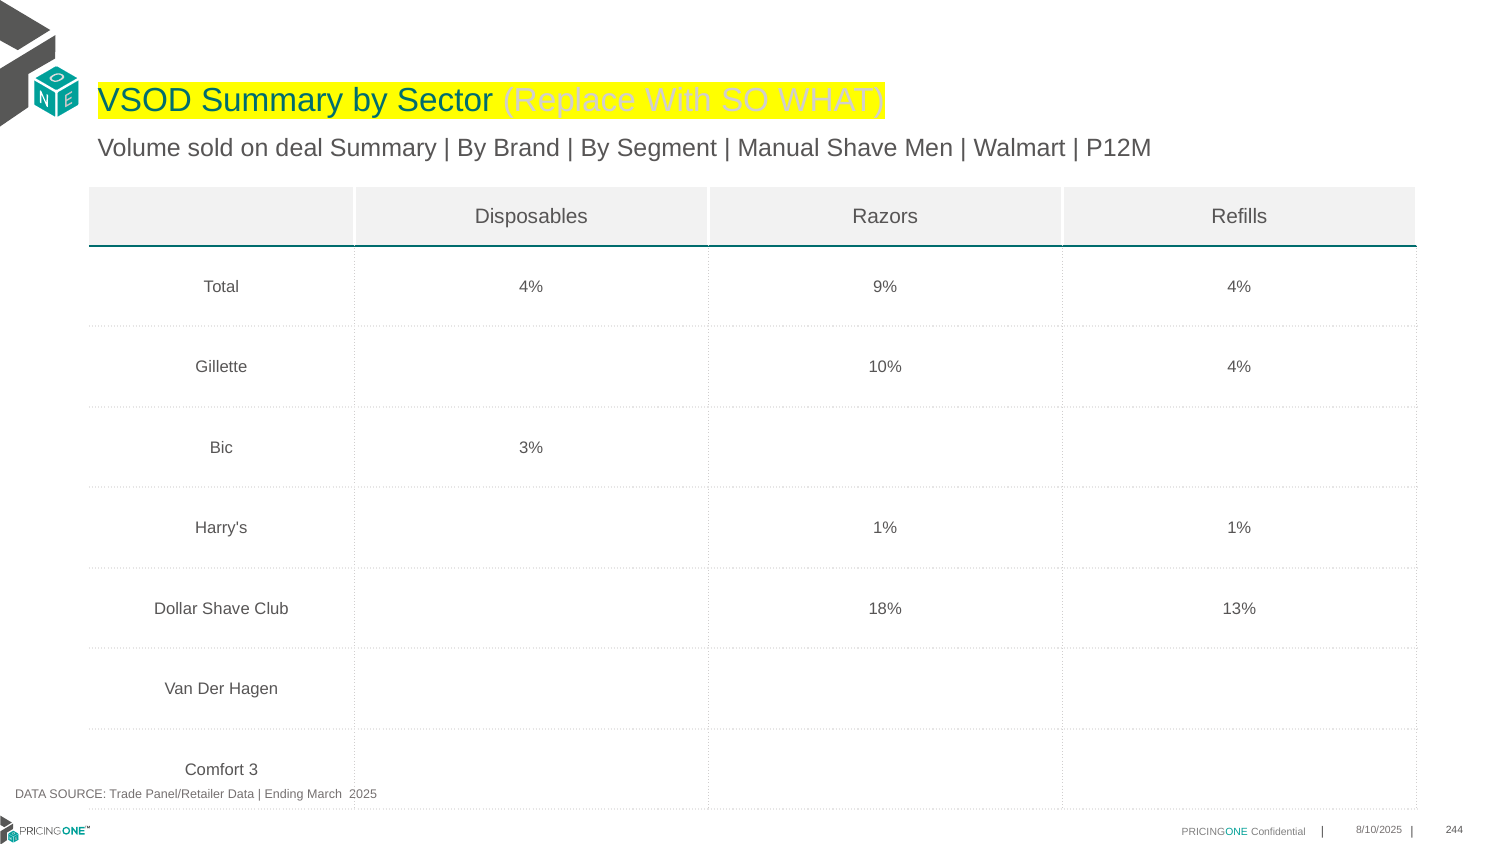

# VSOD Summary by Sector (Replace With SO WHAT)
Volume sold on deal Summary | By Brand | By Segment | Manual Shave Men | Walmart | P12M
|  | Disposables | Razors | Refills |
| --- | --- | --- | --- |
| Total | 4% | 9% | 4% |
| Gillette |  | 10% | 4% |
| Bic | 3% |  |  |
| Harry's |  | 1% | 1% |
| Dollar Shave Club |  | 18% | 13% |
| Van Der Hagen |  |  |  |
| Comfort 3 |  |  |  |
DATA SOURCE: Trade Panel/Retailer Data | Ending March  2025

8/10/2025
244